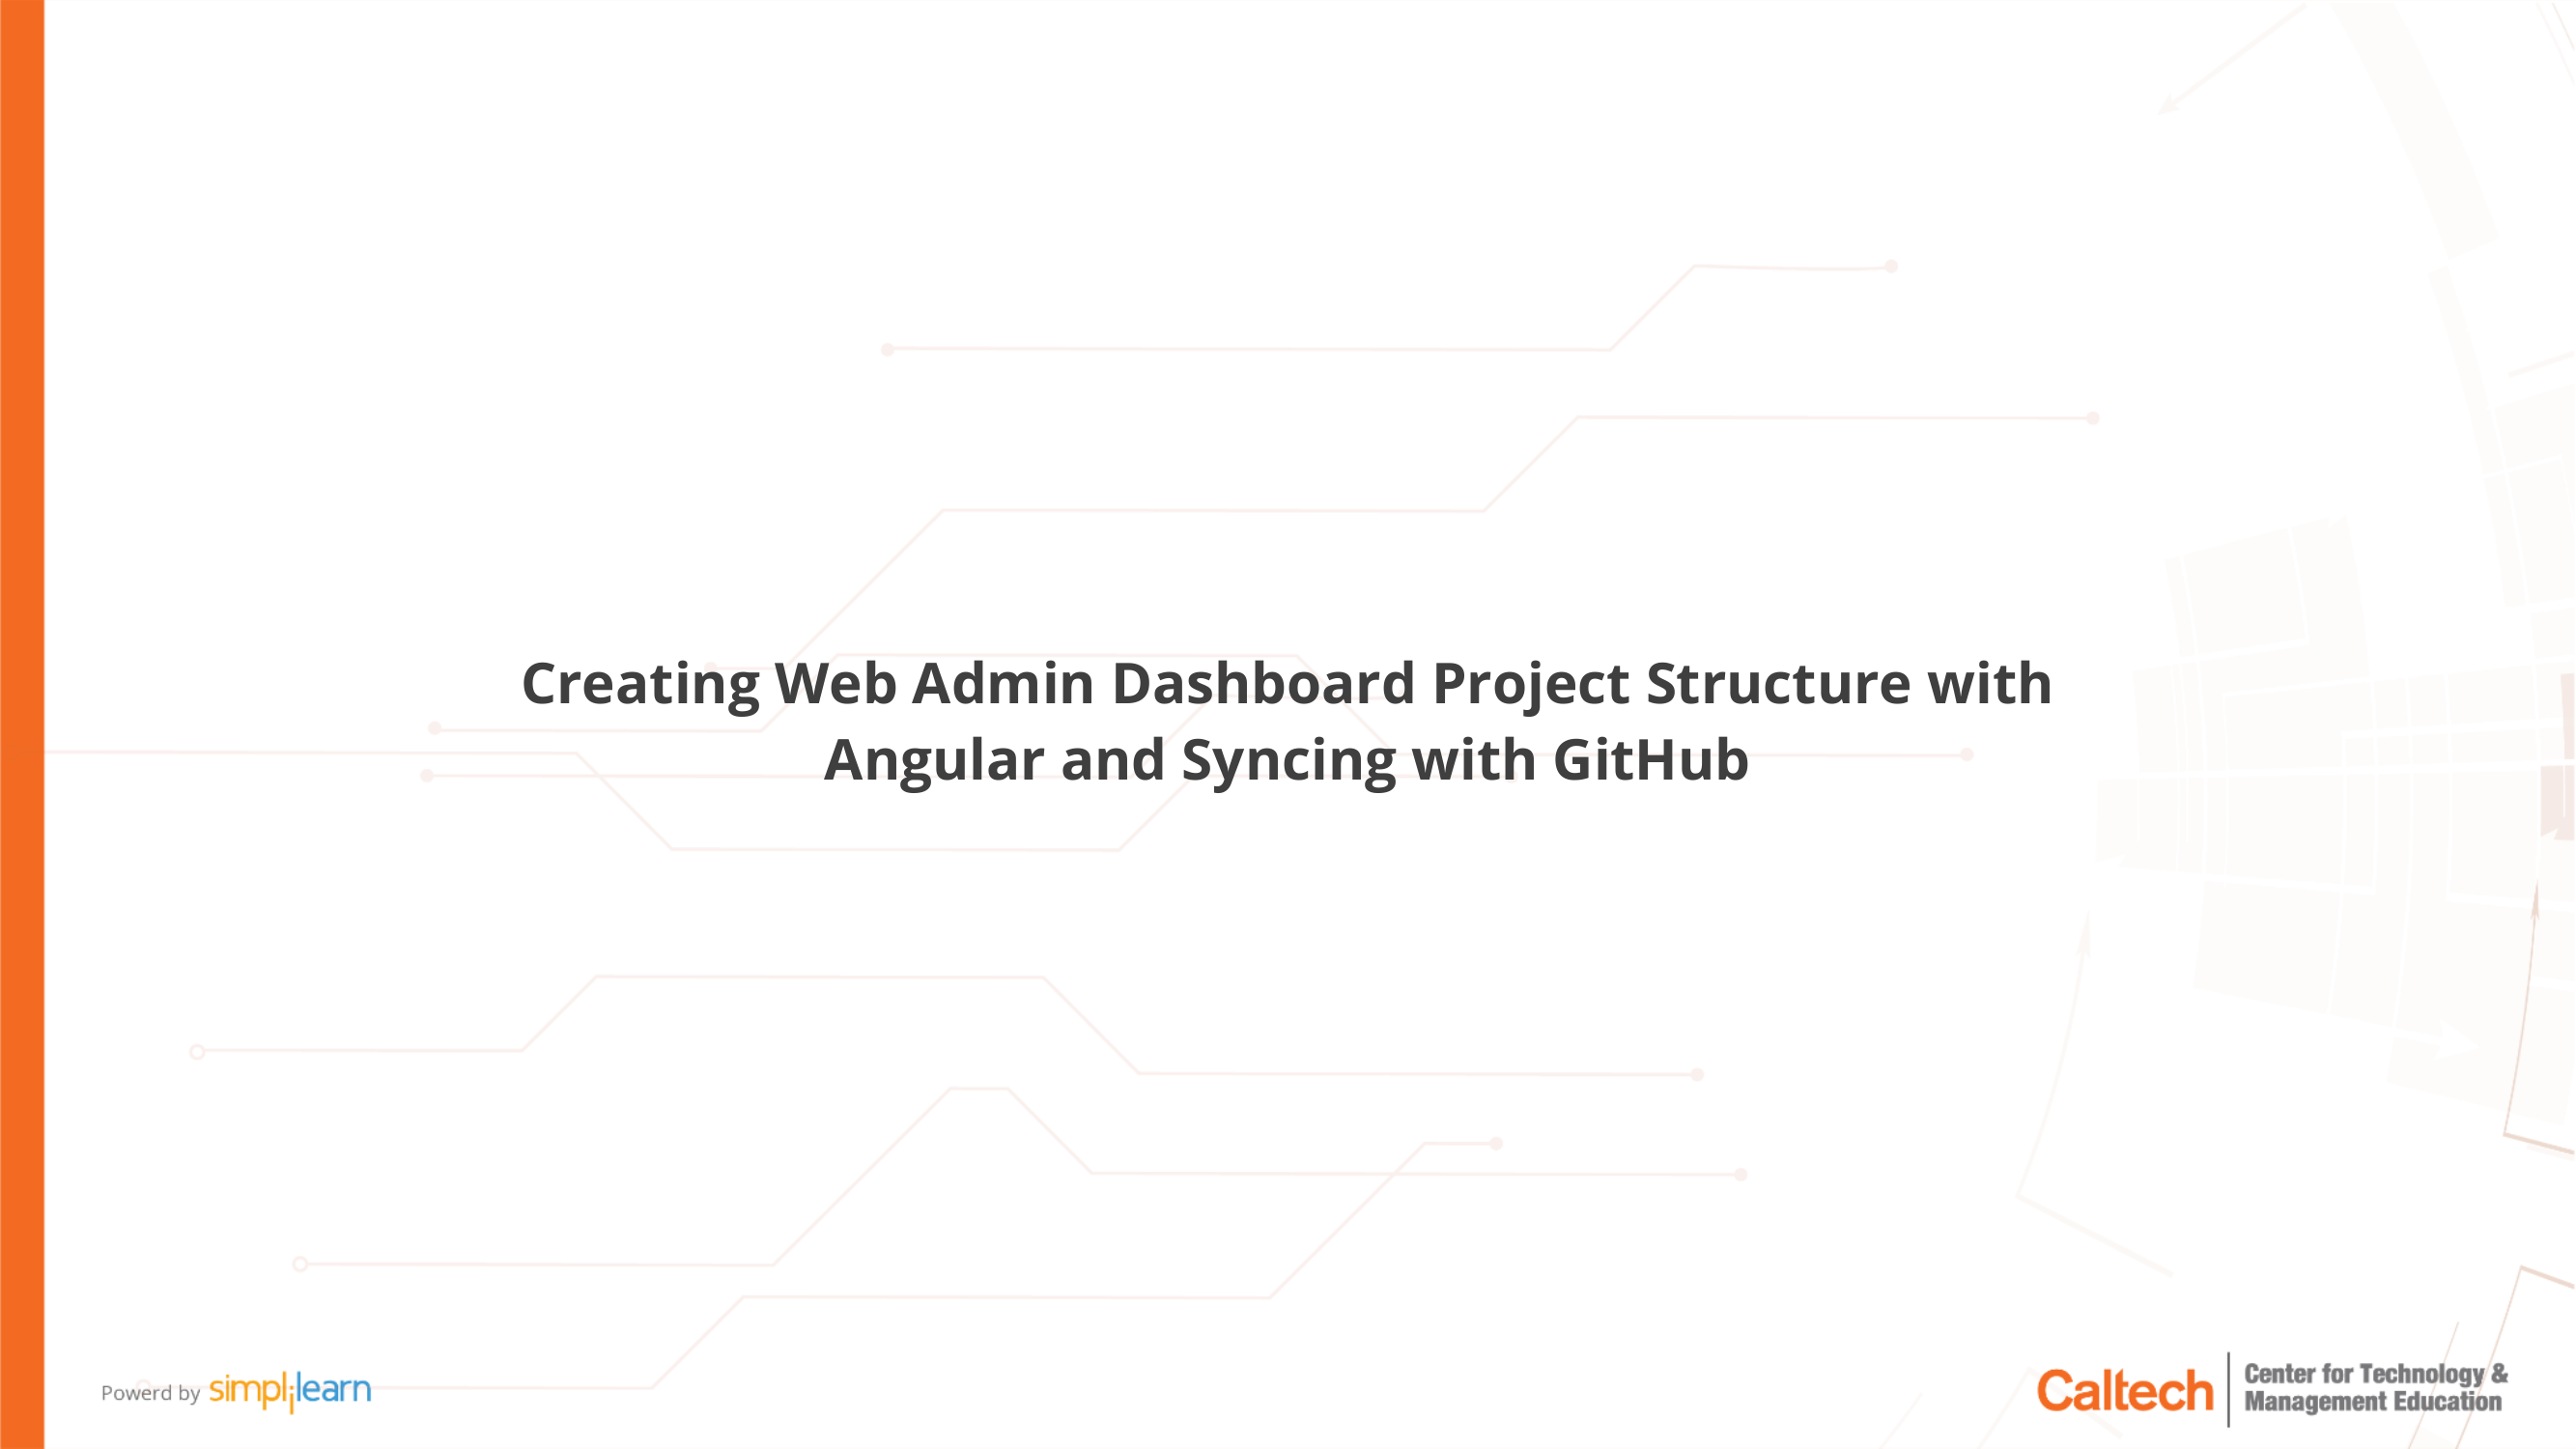

Creating Web Admin Dashboard Project Structure with Angular and Syncing with GitHub